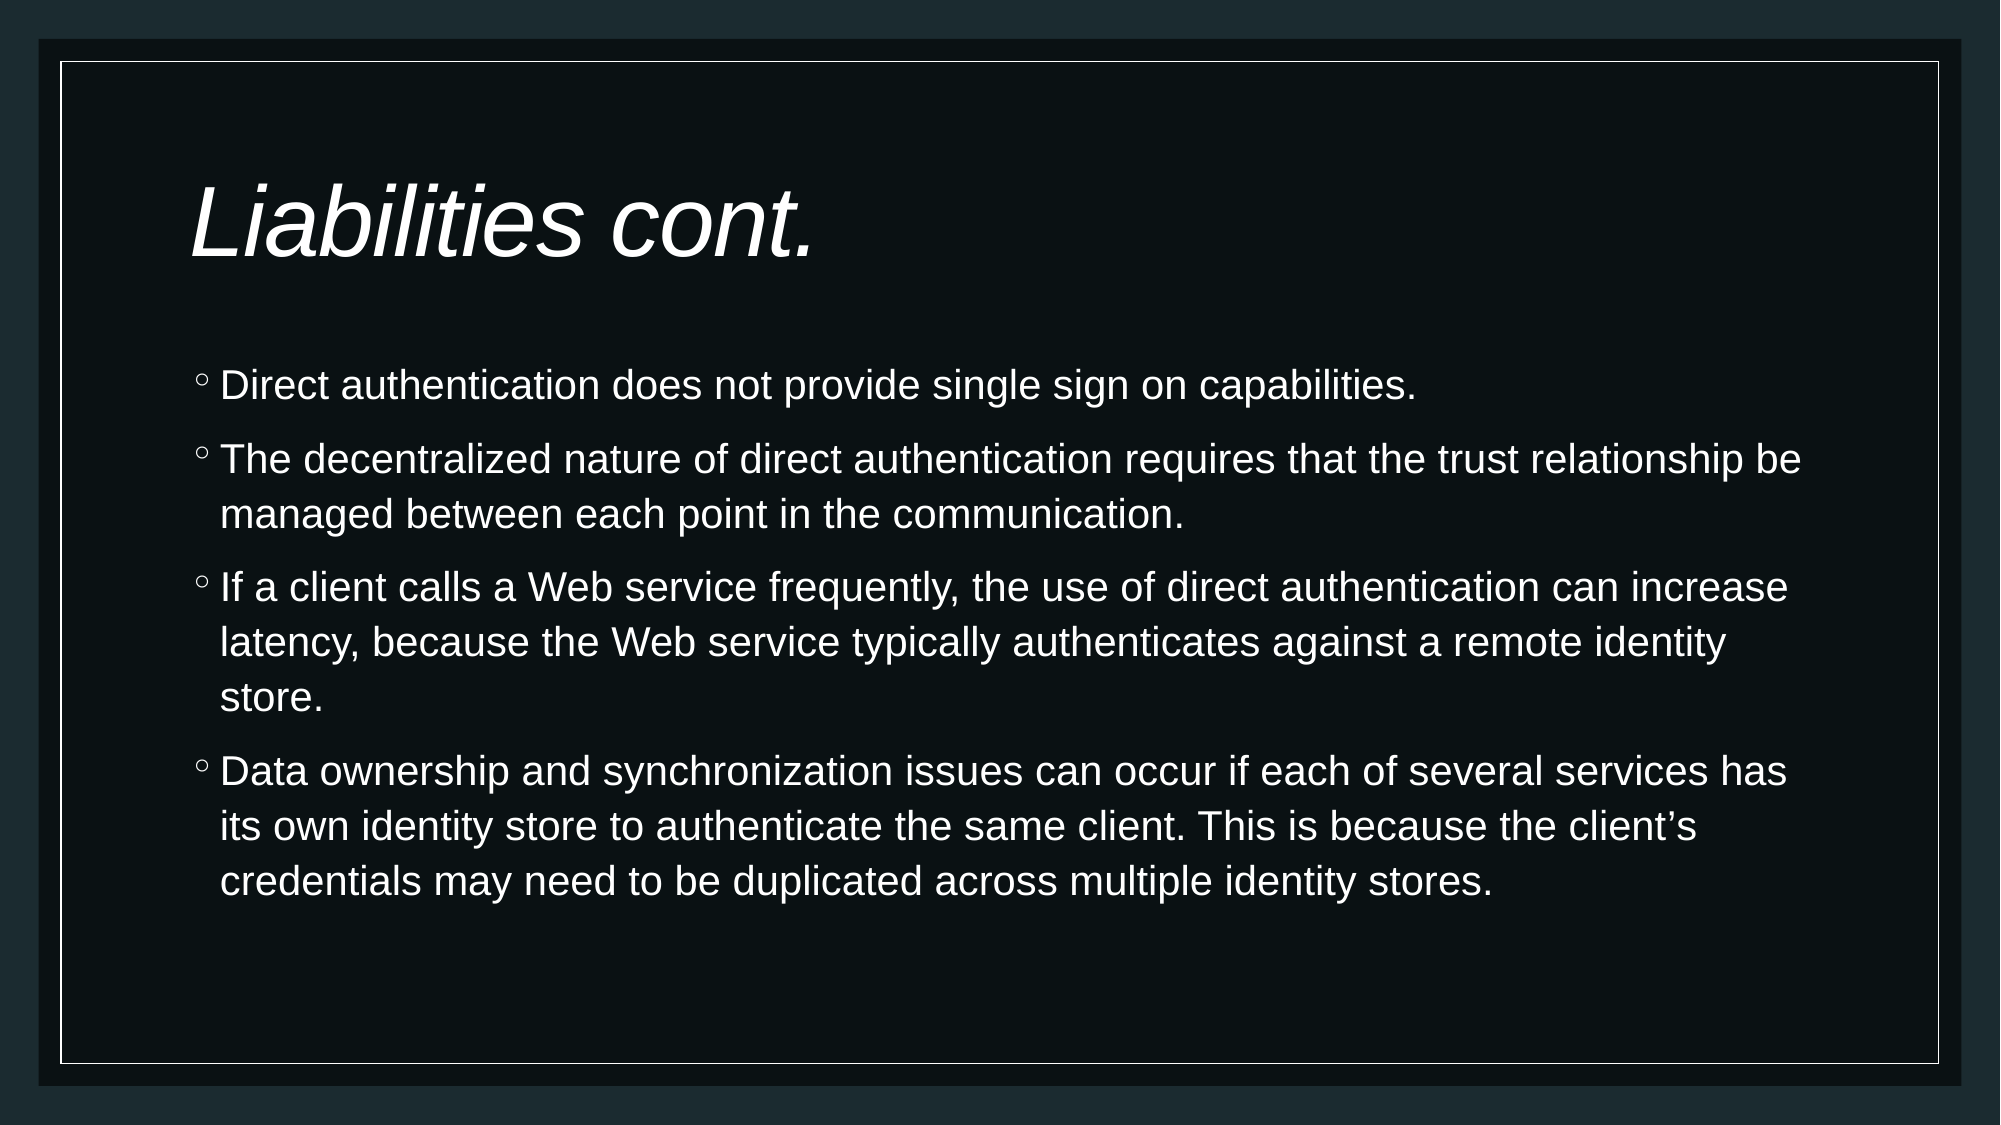

# Liabilities cont.

Direct authentication does not provide single sign on capabilities.
The decentralized nature of direct authentication requires that the trust relationship be managed between each point in the communication.
If a client calls a Web service frequently, the use of direct authentication can increase latency, because the Web service typically authenticates against a remote identity store.
Data ownership and synchronization issues can occur if each of several services has its own identity store to authenticate the same client. This is because the client’s credentials may need to be duplicated across multiple identity stores.